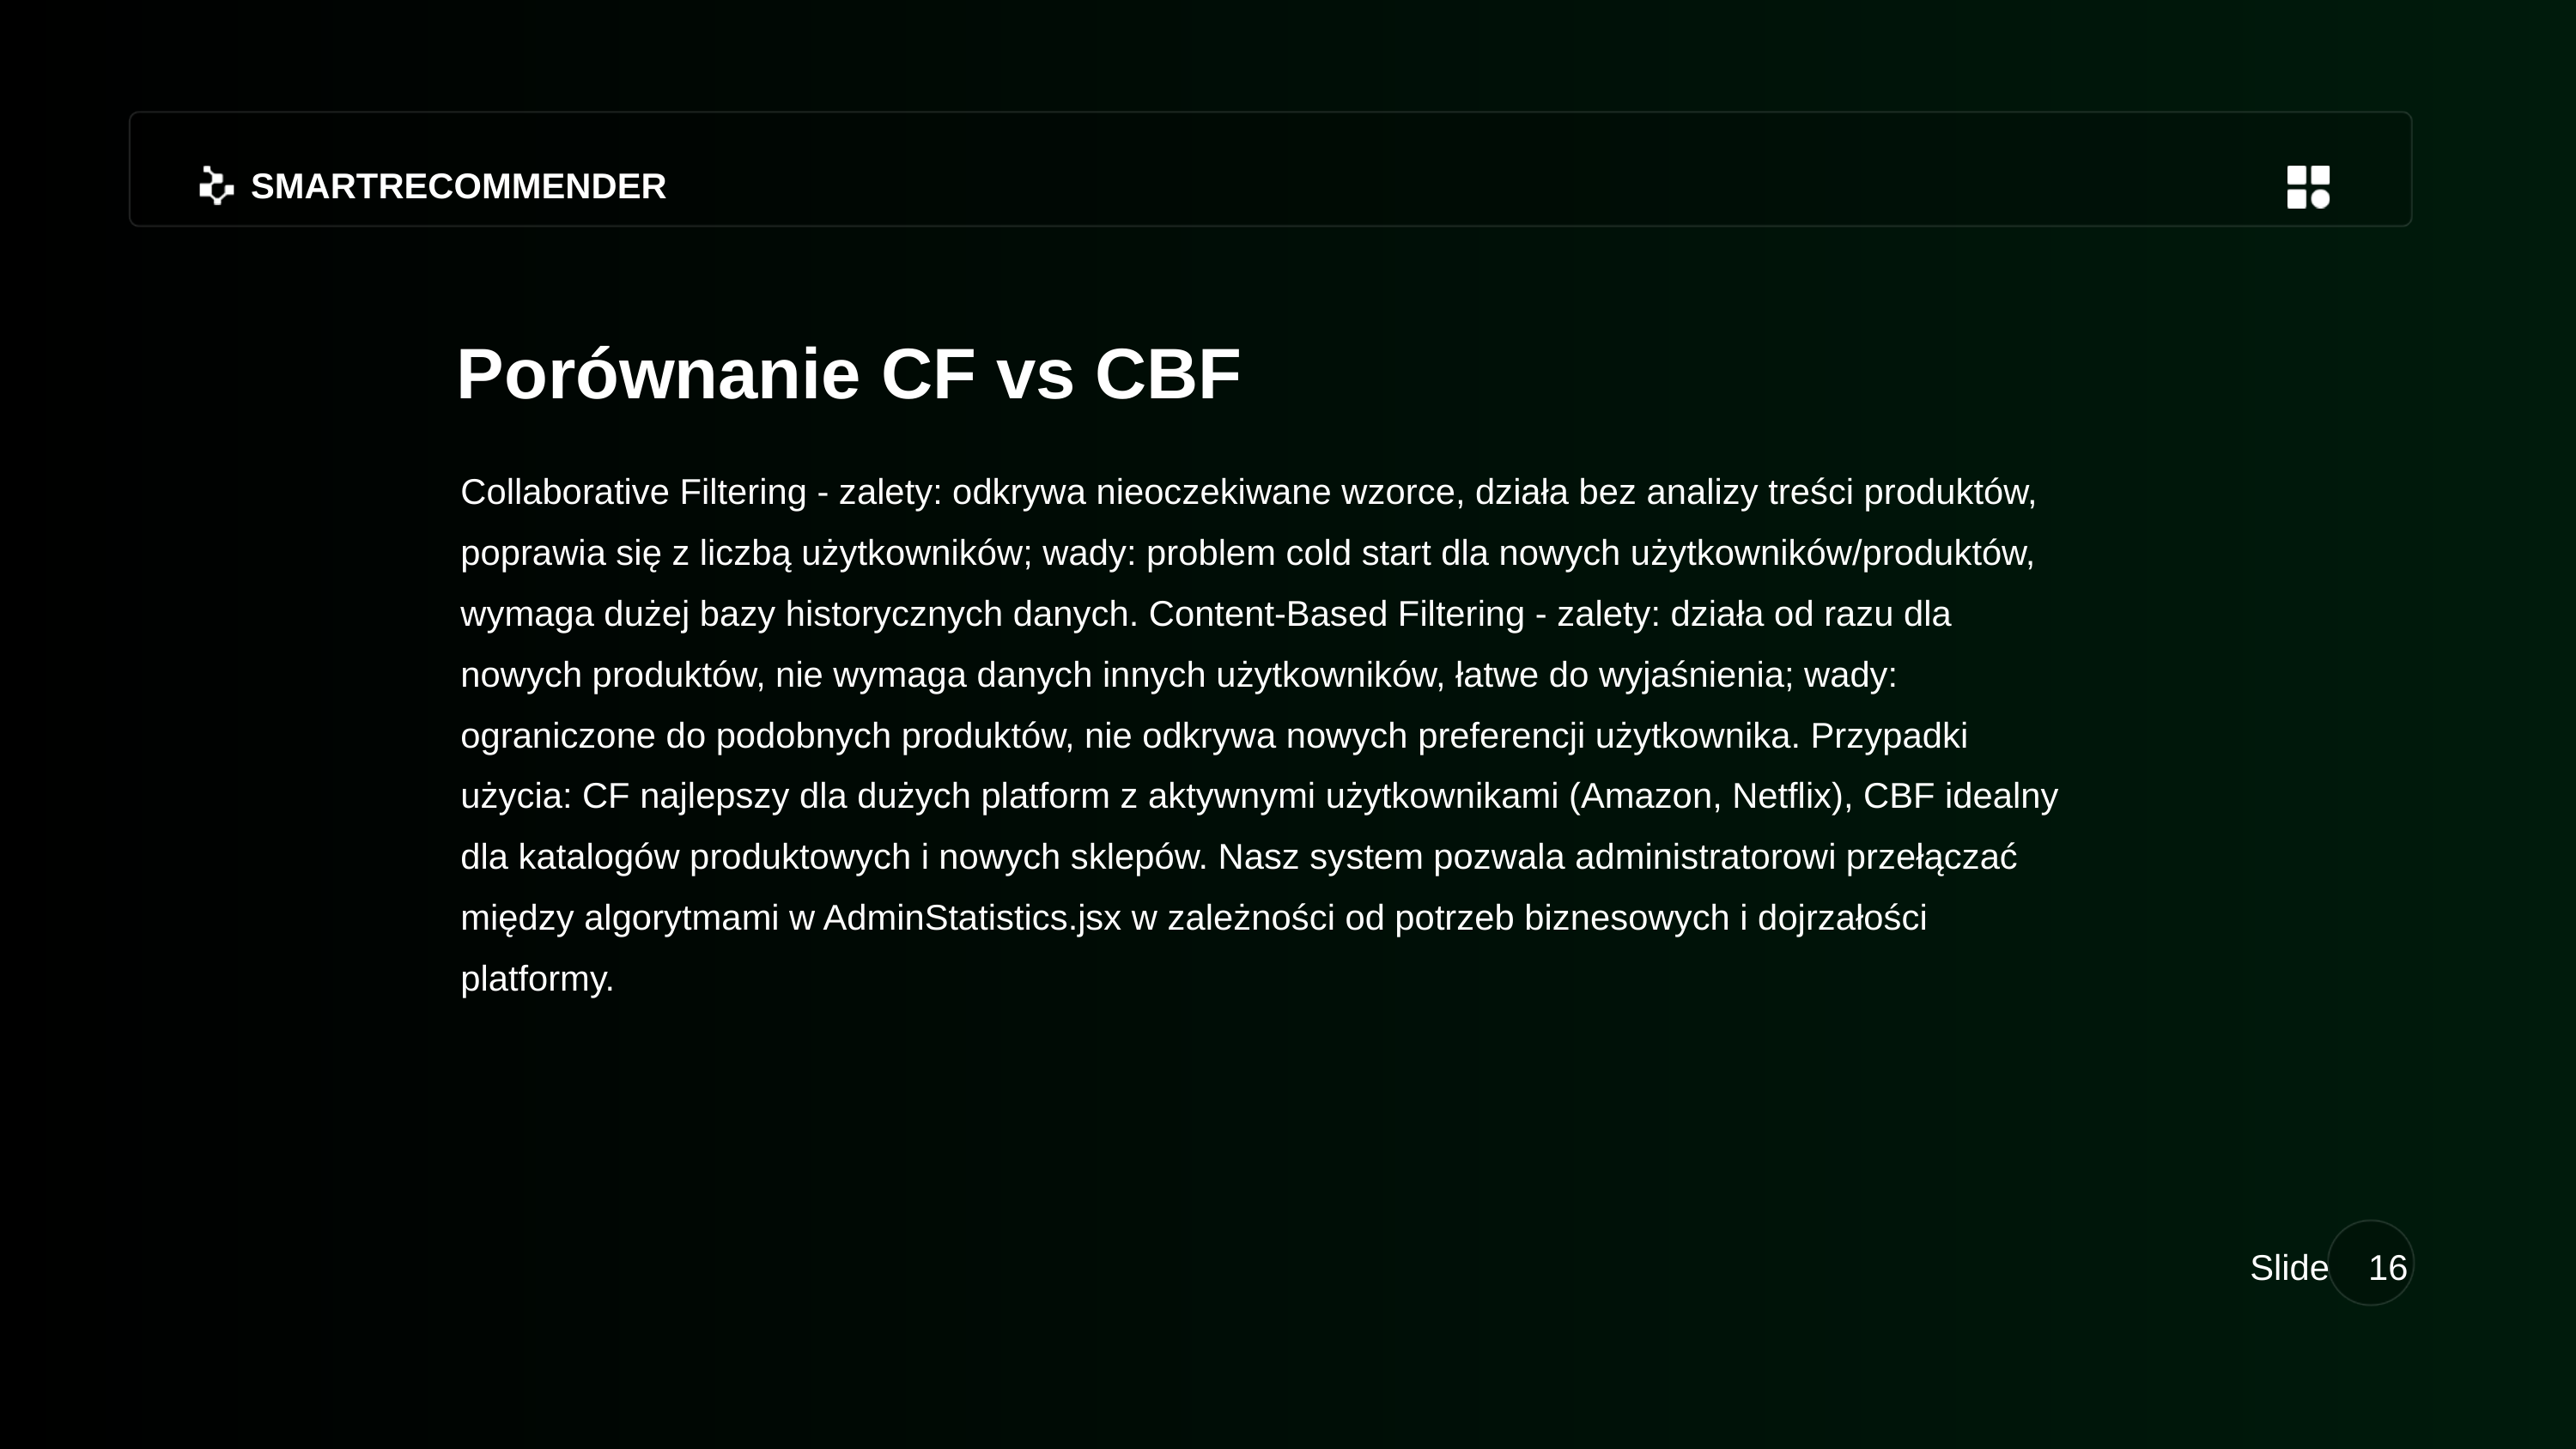

SMARTRECOMMENDER
Porównanie CF vs CBF
Collaborative Filtering - zalety: odkrywa nieoczekiwane wzorce, działa bez analizy treści produktów, poprawia się z liczbą użytkowników; wady: problem cold start dla nowych użytkowników/produktów, wymaga dużej bazy historycznych danych. Content-Based Filtering - zalety: działa od razu dla nowych produktów, nie wymaga danych innych użytkowników, łatwe do wyjaśnienia; wady: ograniczone do podobnych produktów, nie odkrywa nowych preferencji użytkownika. Przypadki użycia: CF najlepszy dla dużych platform z aktywnymi użytkownikami (Amazon, Netflix), CBF idealny dla katalogów produktowych i nowych sklepów. Nasz system pozwala administratorowi przełączać między algorytmami w AdminStatistics.jsx w zależności od potrzeb biznesowych i dojrzałości platformy.

Slide
16